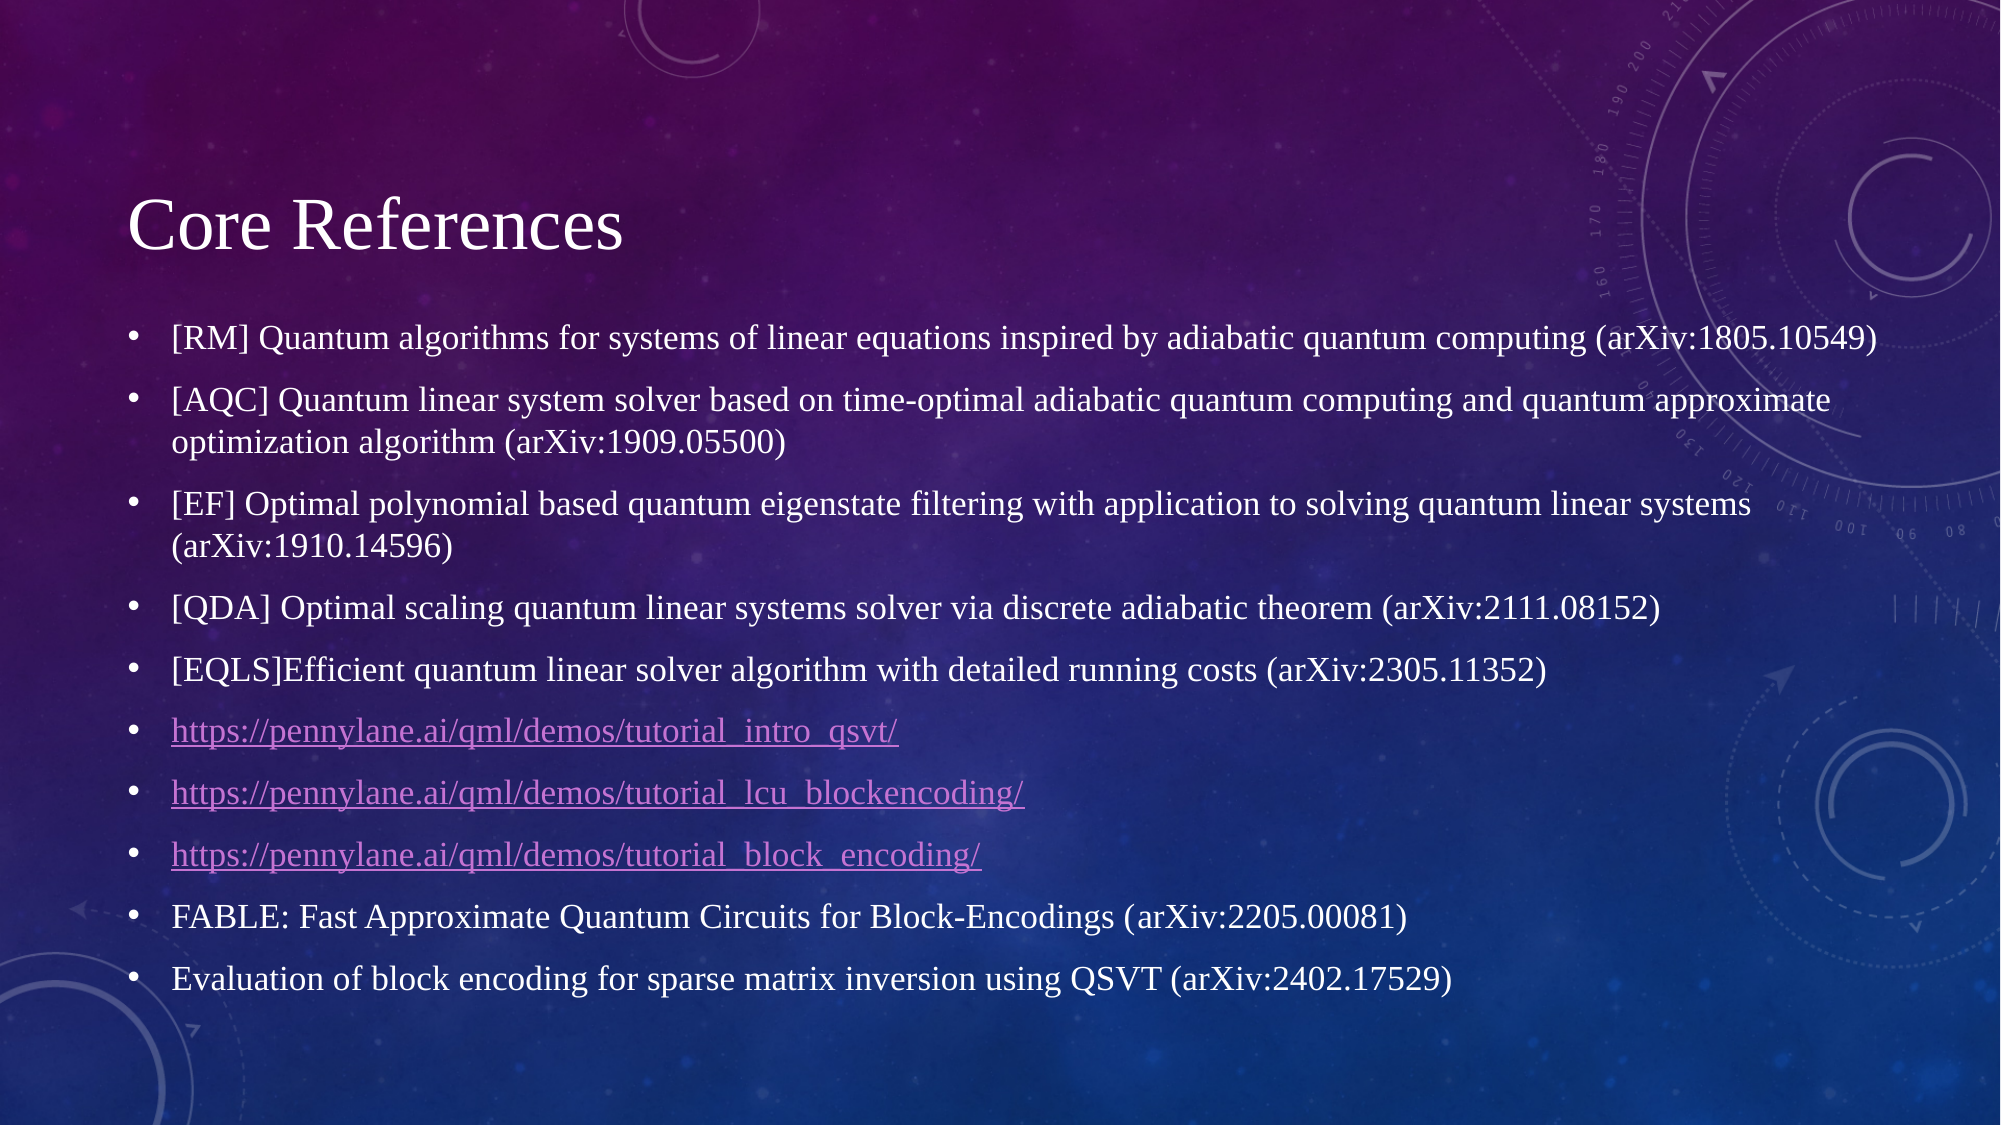

# Core References
[RM] Quantum algorithms for systems of linear equations inspired by adiabatic quantum computing (arXiv:1805.10549)
[AQC] Quantum linear system solver based on time-optimal adiabatic quantum computing and quantum approximate optimization algorithm (arXiv:1909.05500)
[EF] Optimal polynomial based quantum eigenstate filtering with application to solving quantum linear systems (arXiv:1910.14596)
[QDA] Optimal scaling quantum linear systems solver via discrete adiabatic theorem (arXiv:2111.08152)
[EQLS]Efficient quantum linear solver algorithm with detailed running costs (arXiv:2305.11352)
https://pennylane.ai/qml/demos/tutorial_intro_qsvt/
https://pennylane.ai/qml/demos/tutorial_lcu_blockencoding/
https://pennylane.ai/qml/demos/tutorial_block_encoding/
FABLE: Fast Approximate Quantum Circuits for Block-Encodings (arXiv:2205.00081)
Evaluation of block encoding for sparse matrix inversion using QSVT (arXiv:2402.17529)